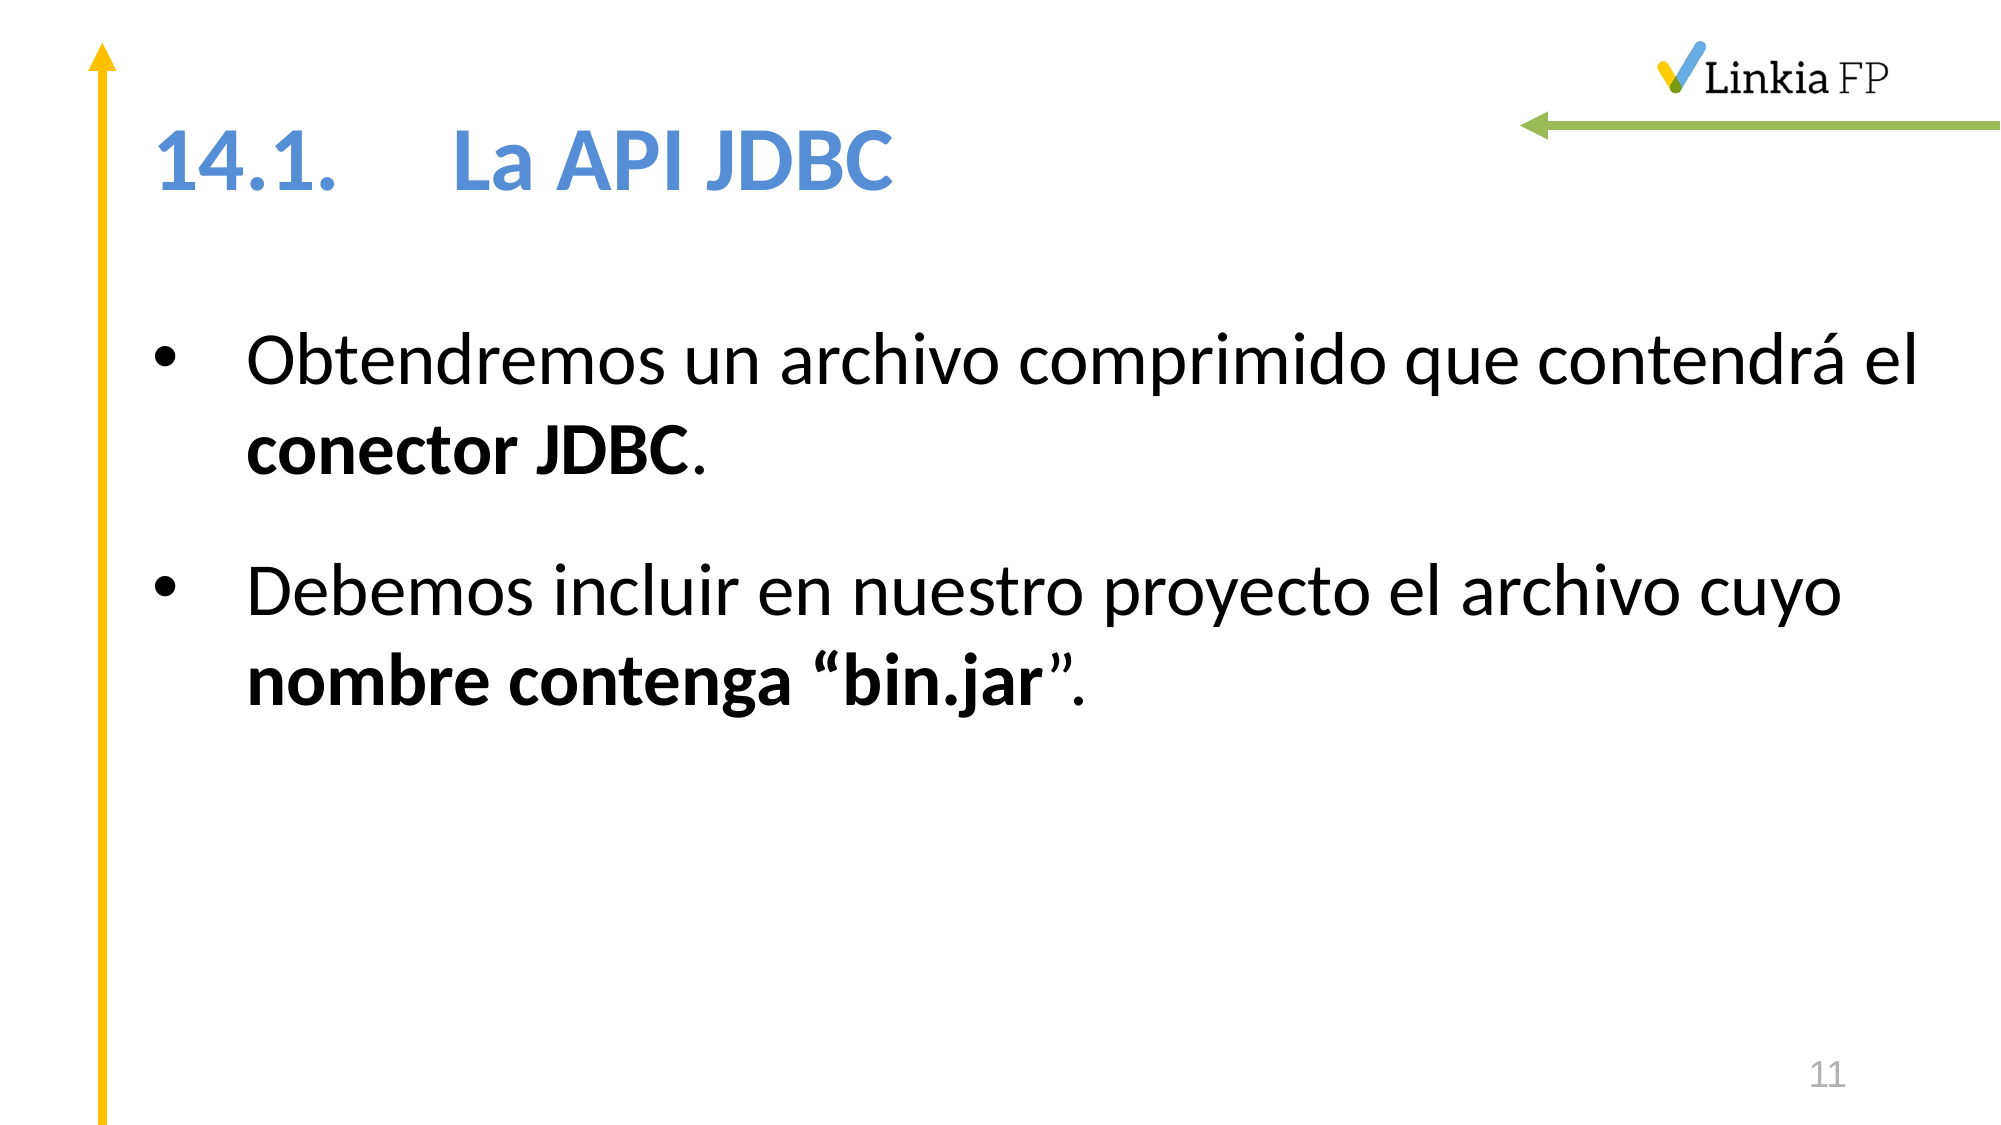

# 14.1.	La API JDBC
Obtendremos un archivo comprimido que contendrá el conector JDBC.
Debemos incluir en nuestro proyecto el archivo cuyo nombre contenga “bin.jar”.
11